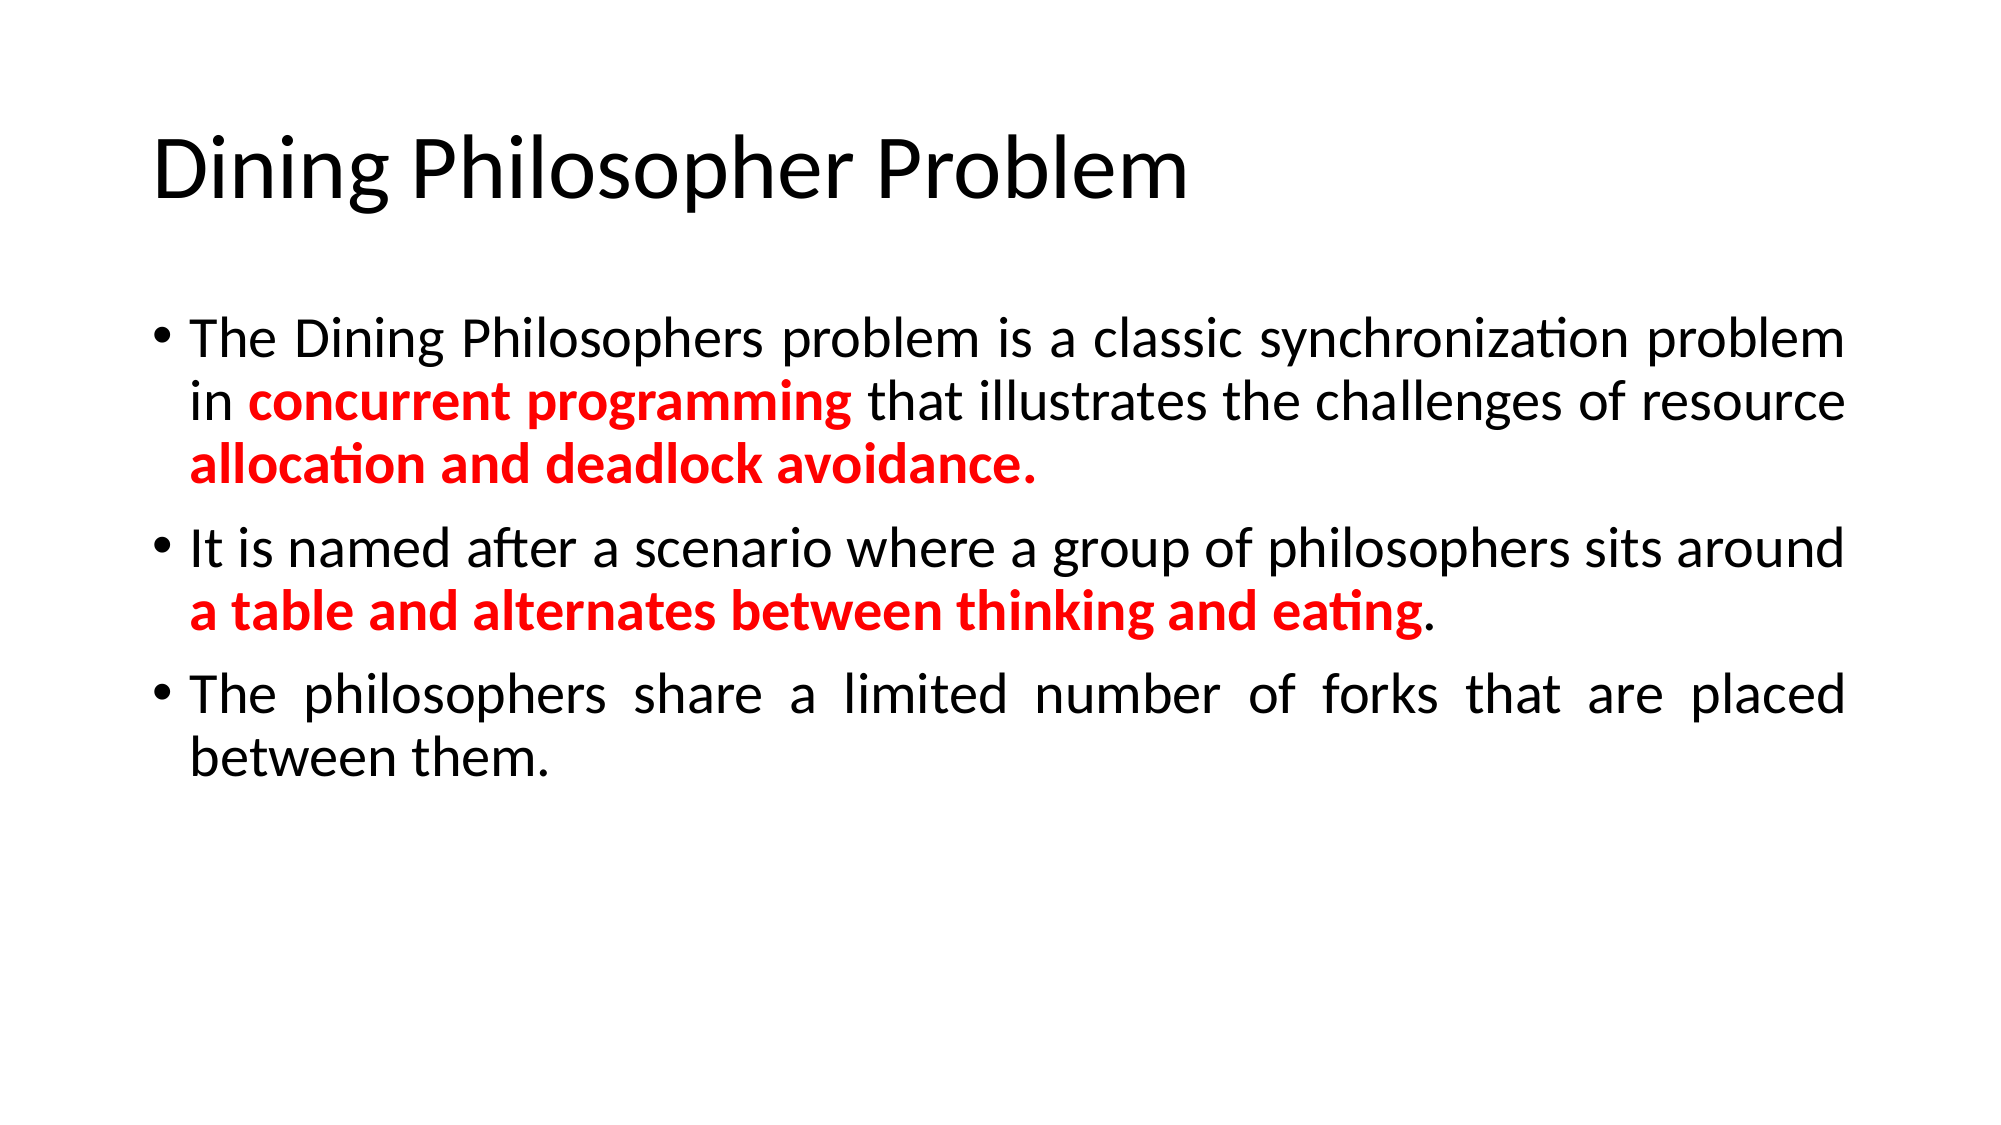

# Dining Philosopher Problem
The Dining Philosophers problem is a classic synchronization problem in concurrent programming that illustrates the challenges of resource allocation and deadlock avoidance.
It is named after a scenario where a group of philosophers sits around a table and alternates between thinking and eating.
The philosophers share a limited number of forks that are placed between them.